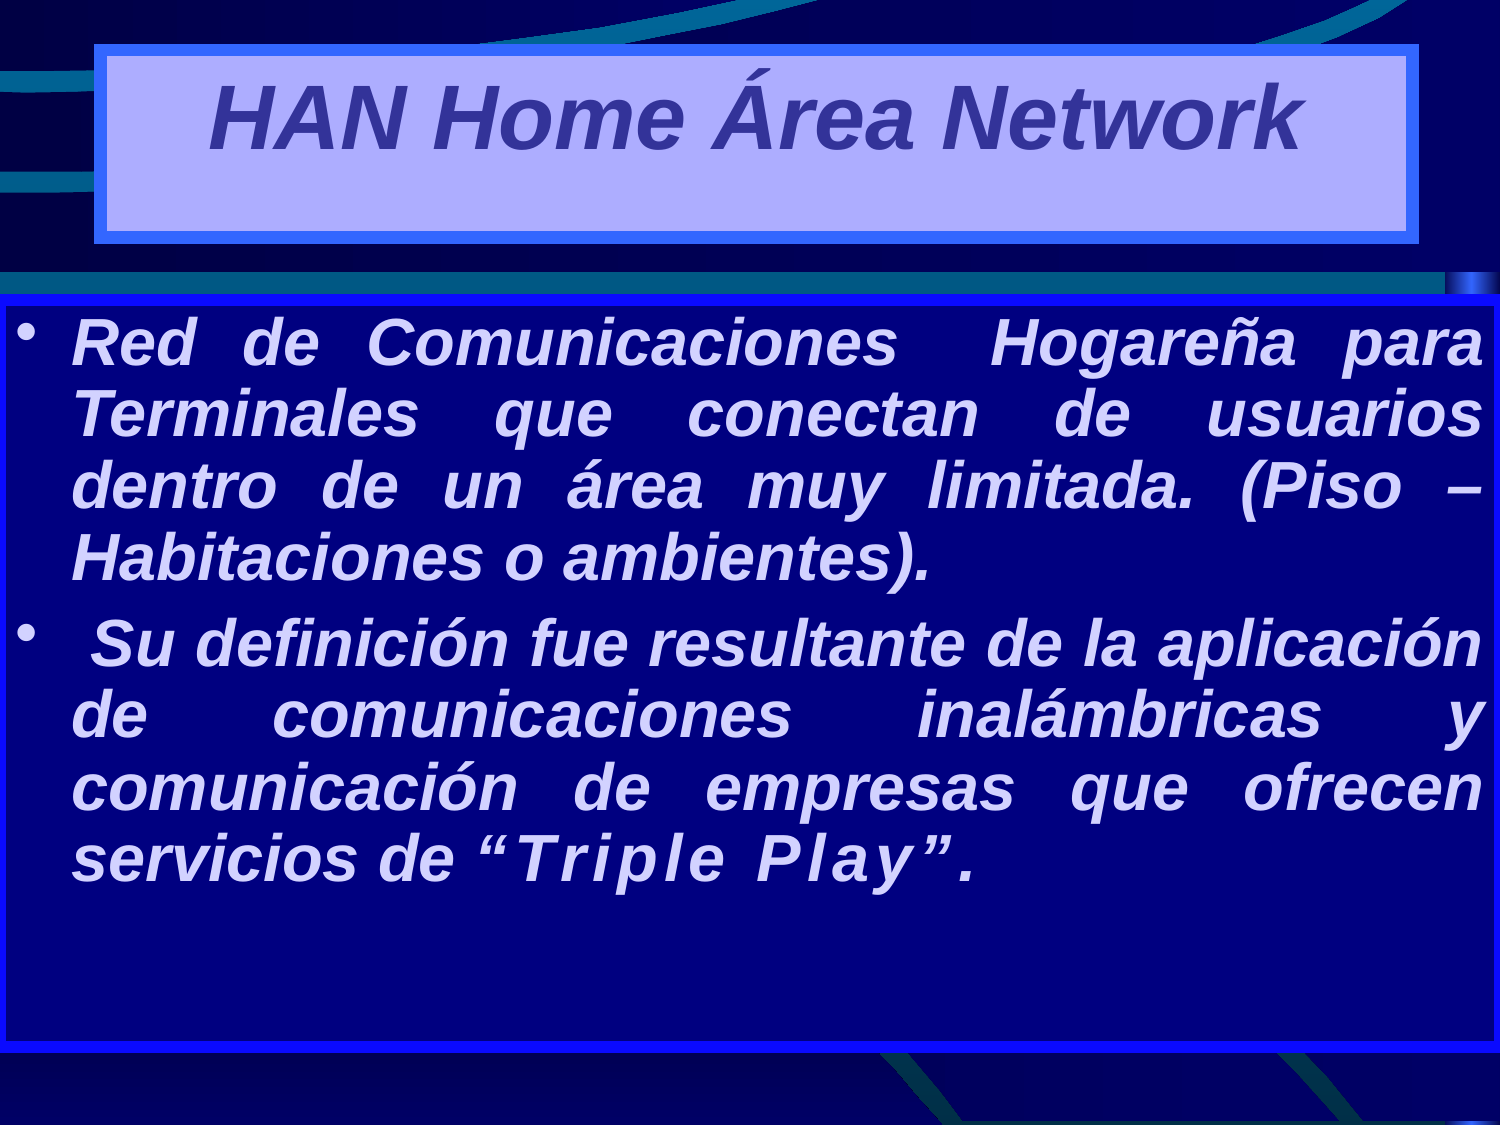

# HAN Home Área Network
Red de Comunicaciones  Hogareña para Terminales que conectan de usuarios dentro de un área muy limitada. (Piso – Habitaciones o ambientes).
 Su definición fue resultante de la aplicación de comunicaciones inalámbricas y comunicación de empresas que ofrecen servicios de “Triple Play”.